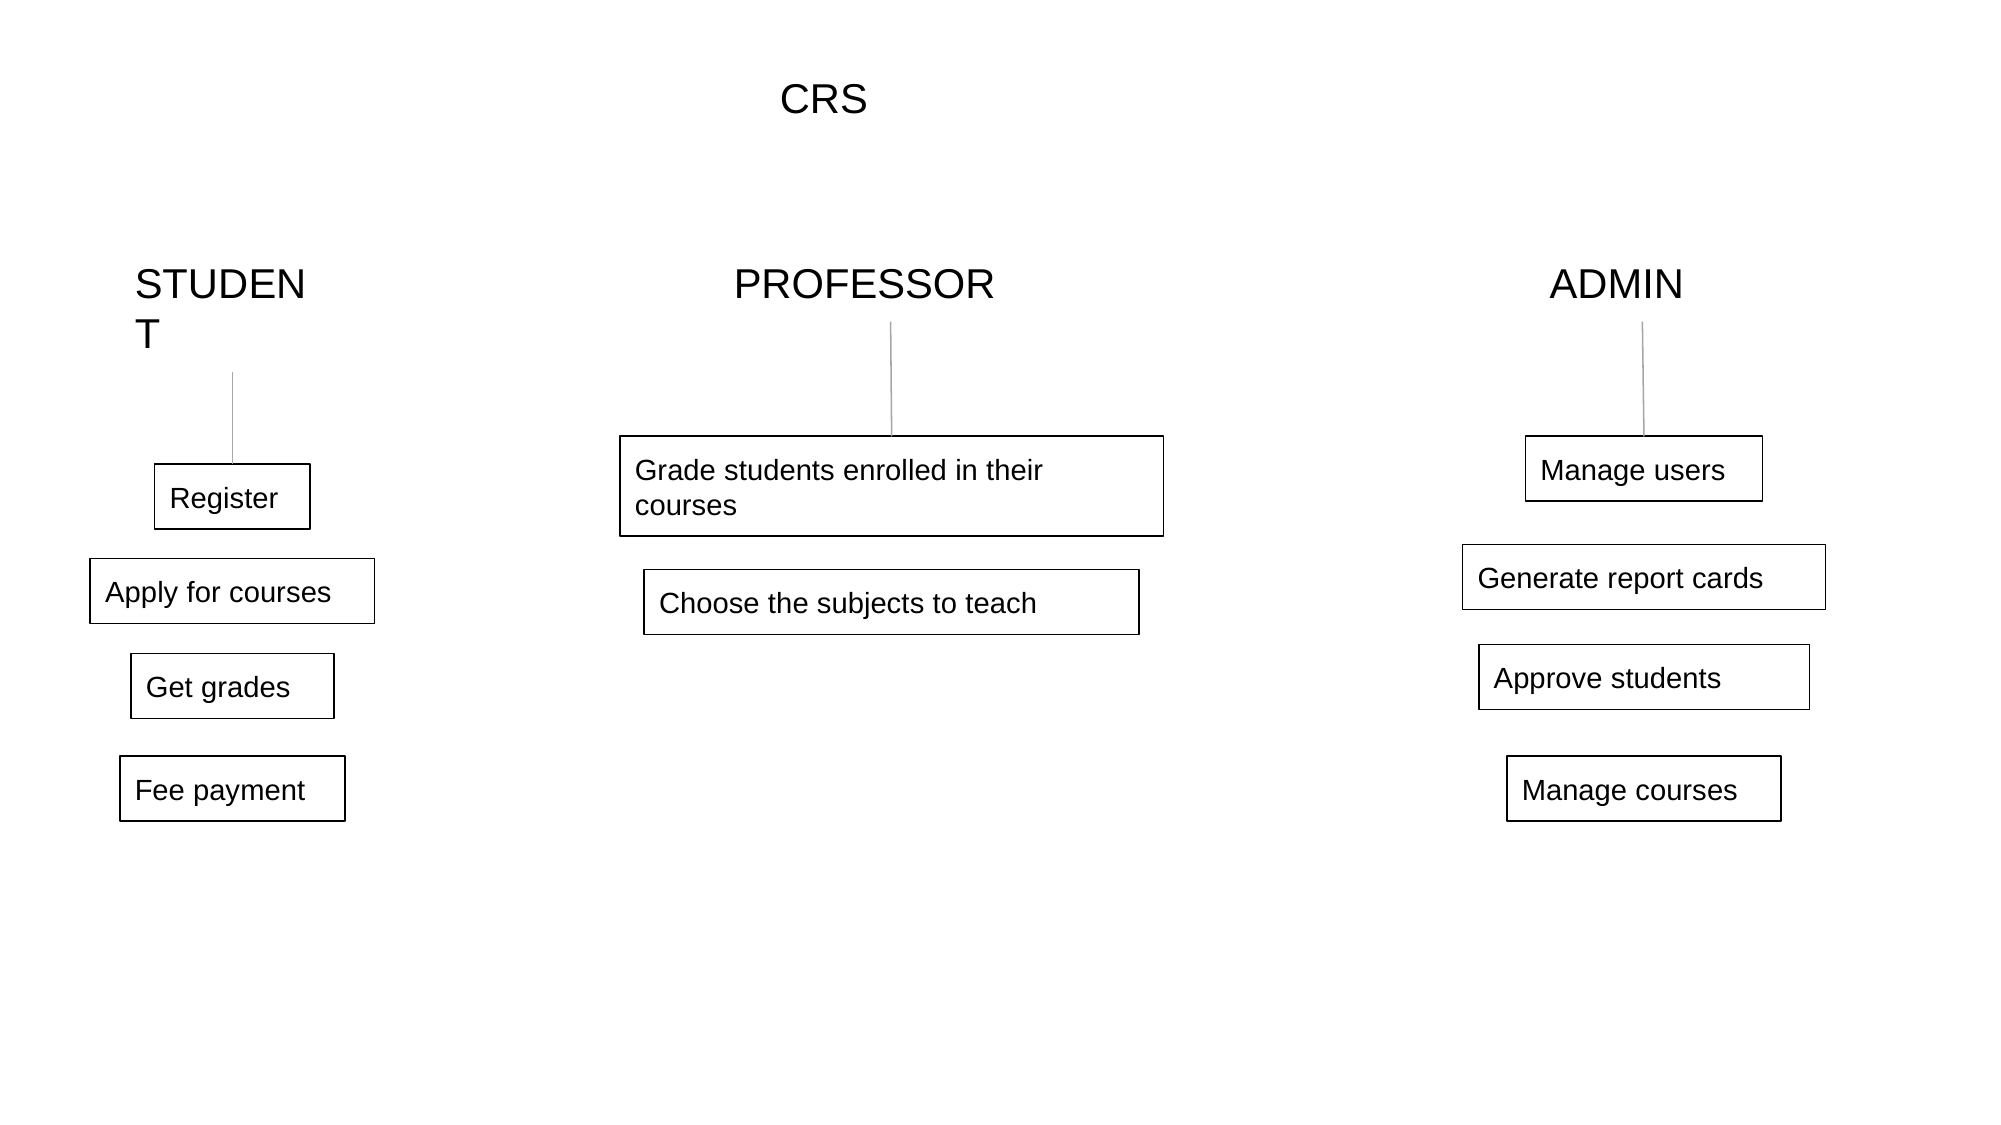

CRS
STUDENT
PROFESSOR
ADMIN
Grade students enrolled in their courses
Manage users
Register
Generate report cards
Apply for courses
Choose the subjects to teach
Approve students
Get grades
Fee payment
Manage courses